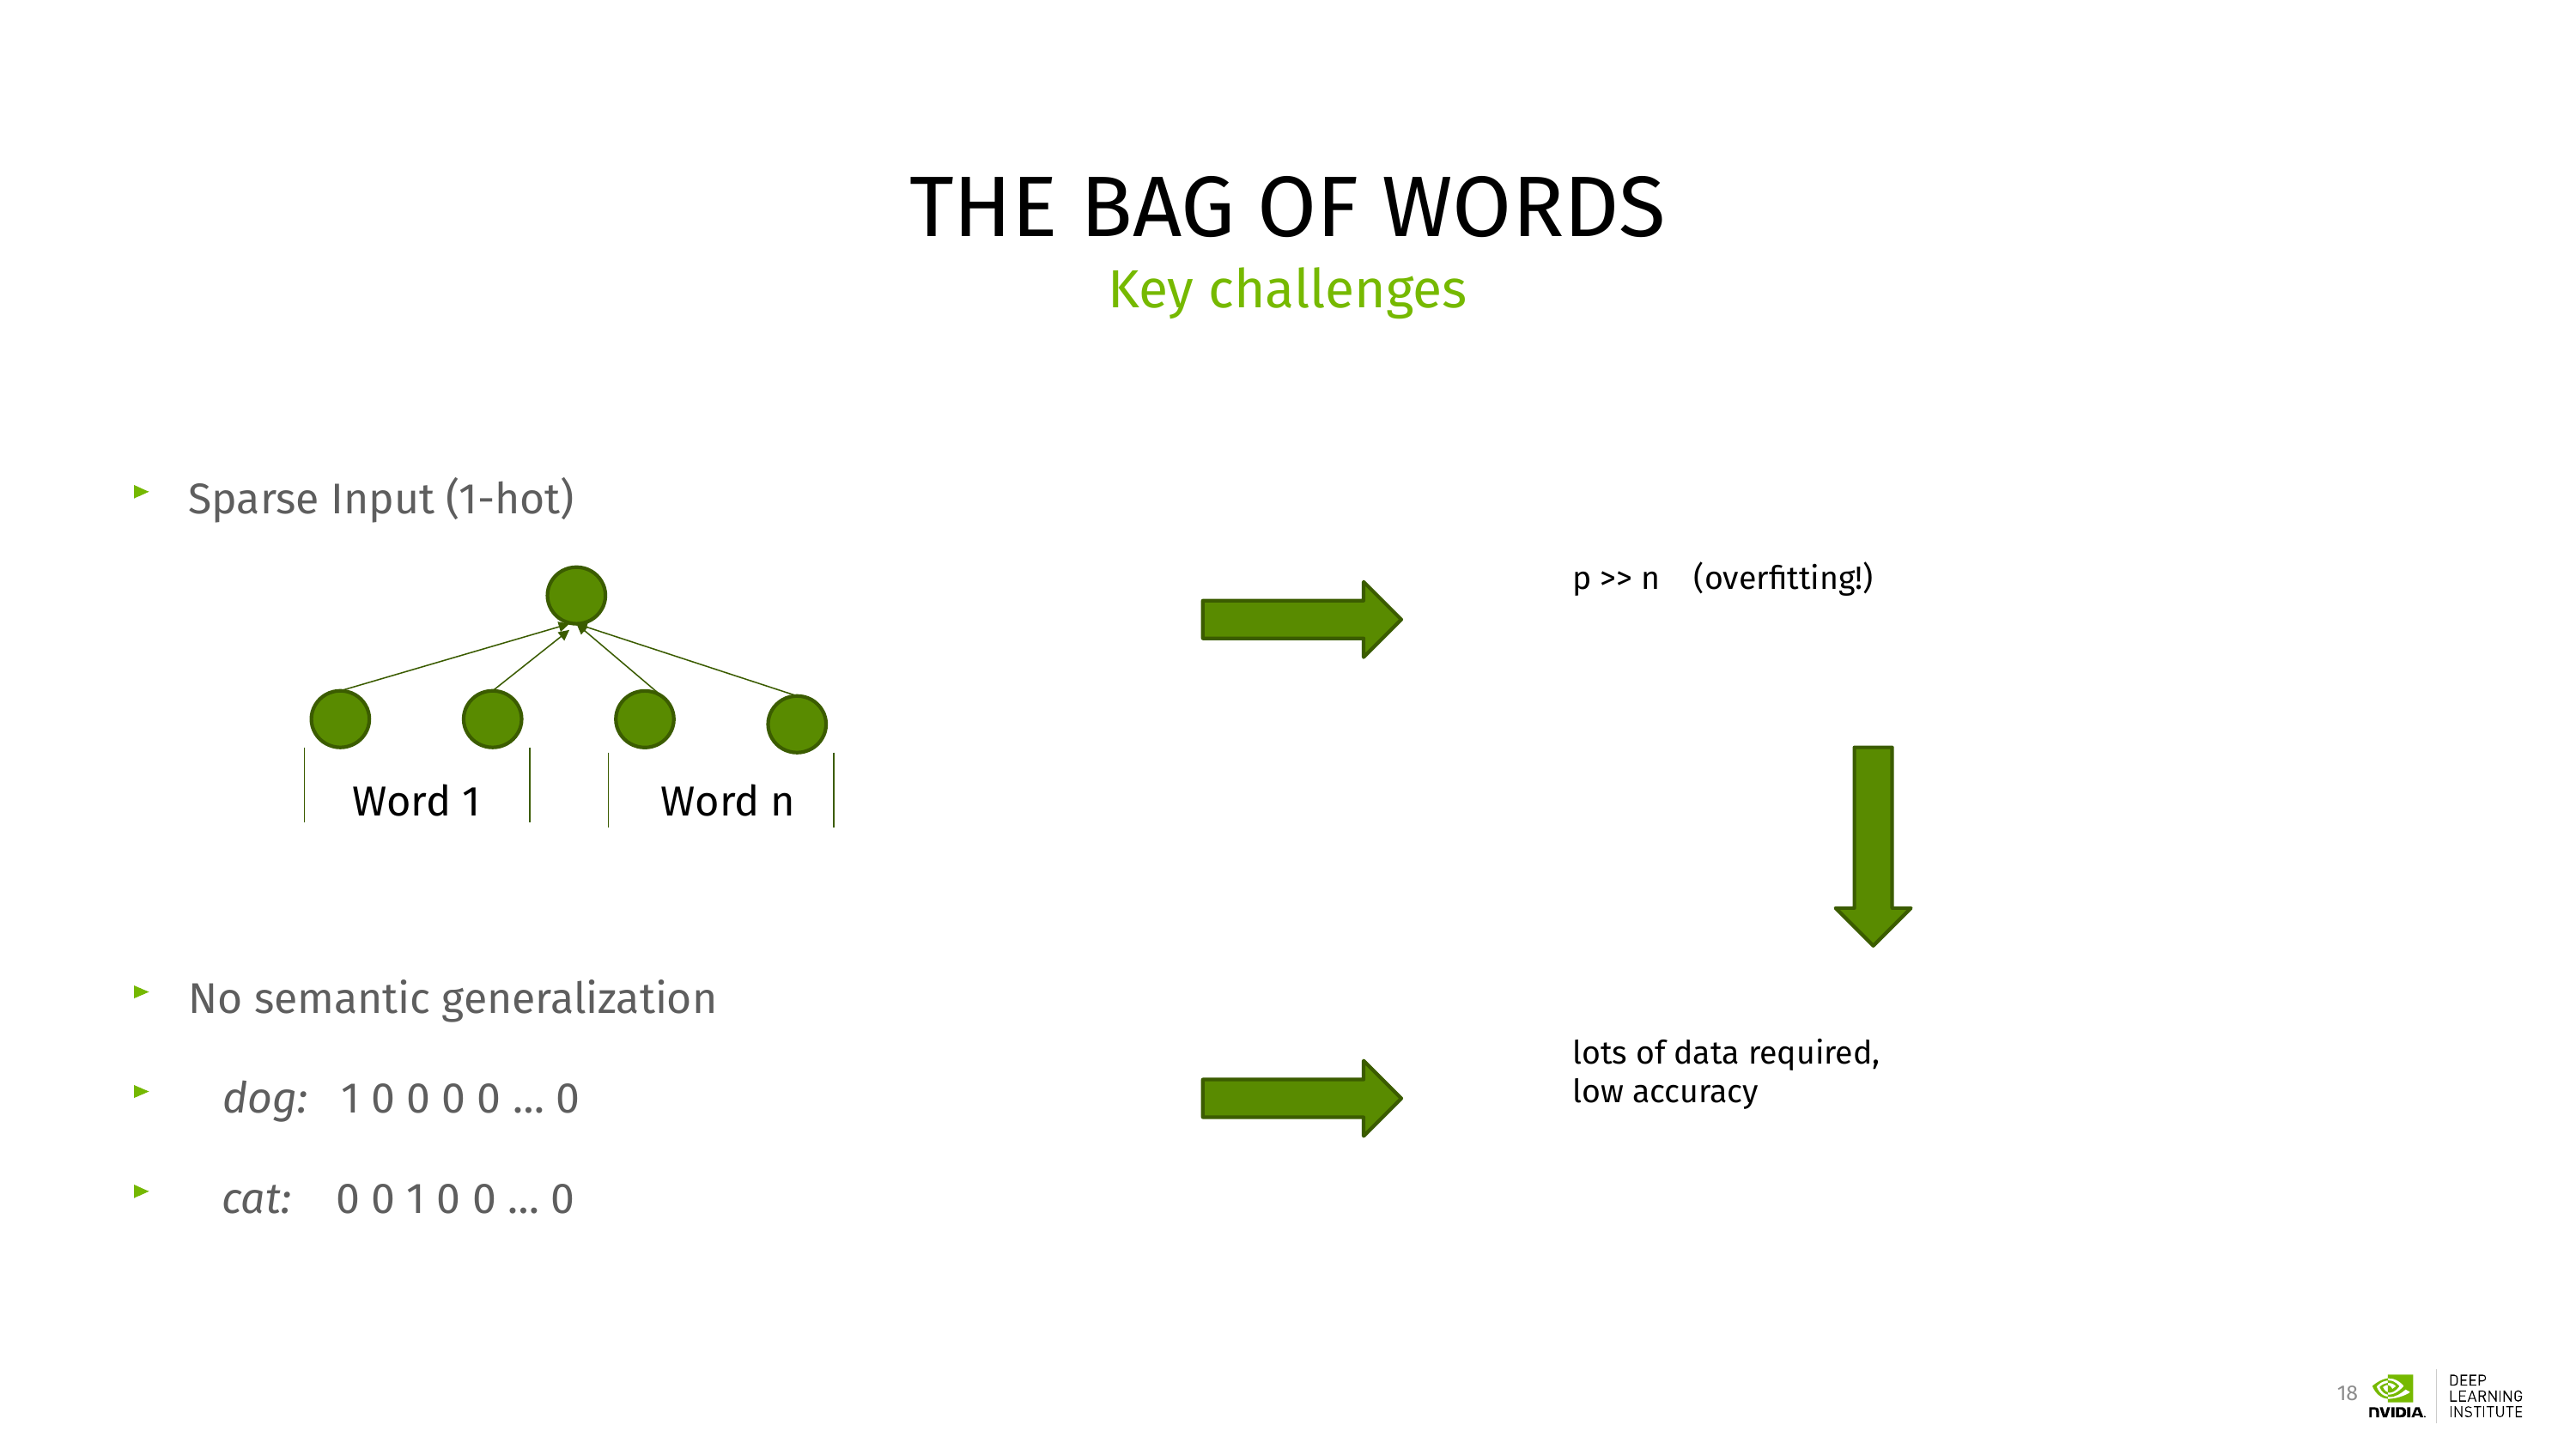

# The Bag of words
Key challenges
Sparse Input (1-hot)

No semantic generalization
   dog:   1 0 0 0 0 … 0
   cat:    0 0 1 0 0 … 0

p >> n    (overfitting!)

…
…
…

Word 1
Word n

Word n
Word 1

lots of data required,
low accuracy